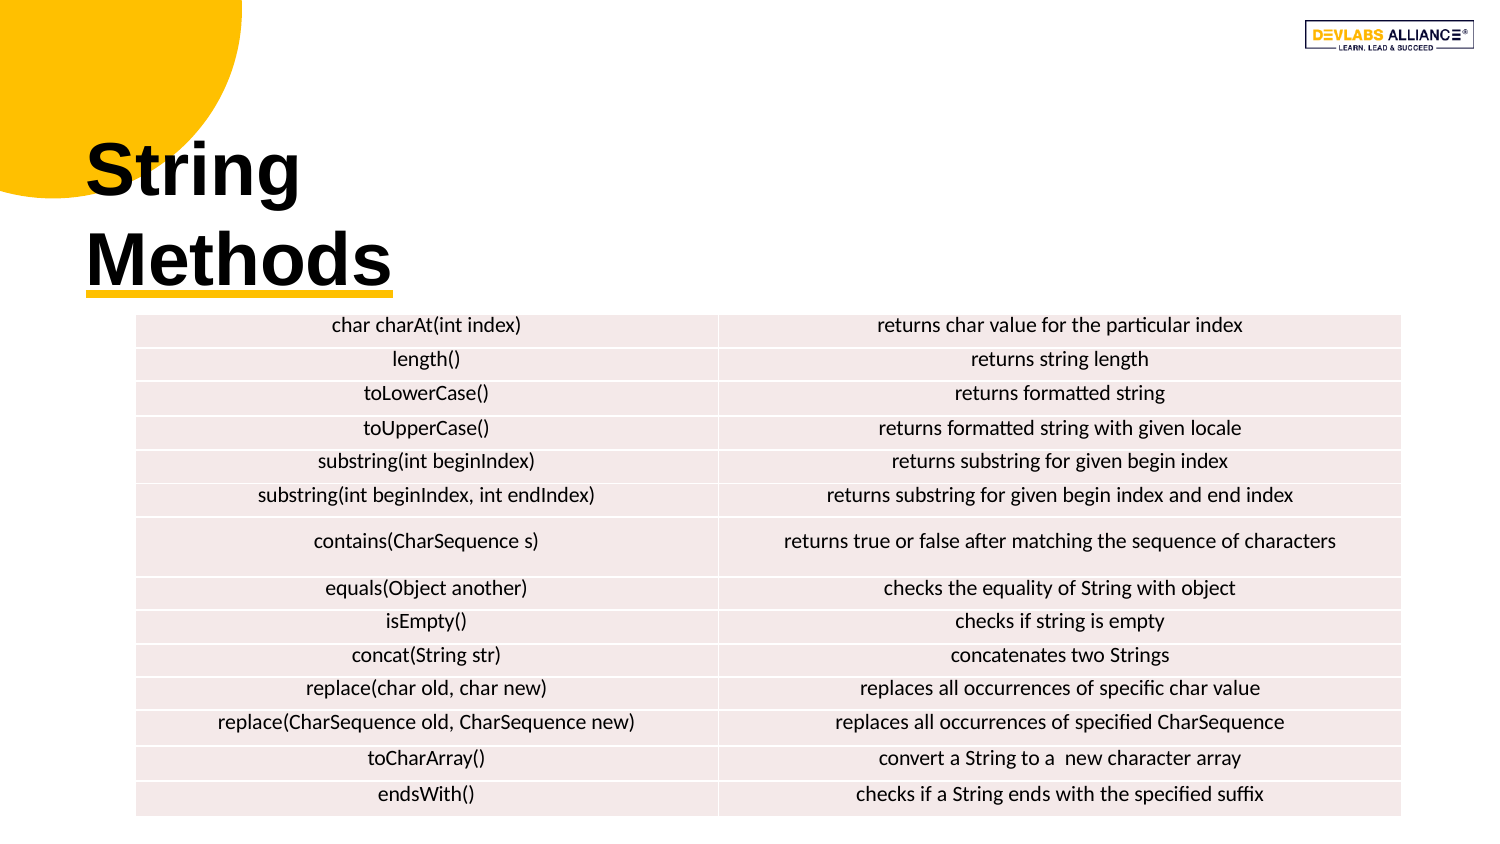

# String
Methods
| char charAt(int index) | returns char value for the particular index |
| --- | --- |
| length() | returns string length |
| toLowerCase() | returns formatted string |
| toUpperCase() | returns formatted string with given locale |
| substring(int beginIndex) | returns substring for given begin index |
| substring(int beginIndex, int endIndex) | returns substring for given begin index and end index |
| contains(CharSequence s) | returns true or false after matching the sequence of characters |
| equals(Object another) | checks the equality of String with object |
| isEmpty() | checks if string is empty |
| concat(String str) | concatenates two Strings |
| replace(char old, char new) | replaces all occurrences of specific char value |
| replace(CharSequence old, CharSequence new) | replaces all occurrences of specified CharSequence |
| toCharArray() | convert a String to a new character array |
| endsWith() | checks if a String ends with the specified suffix |